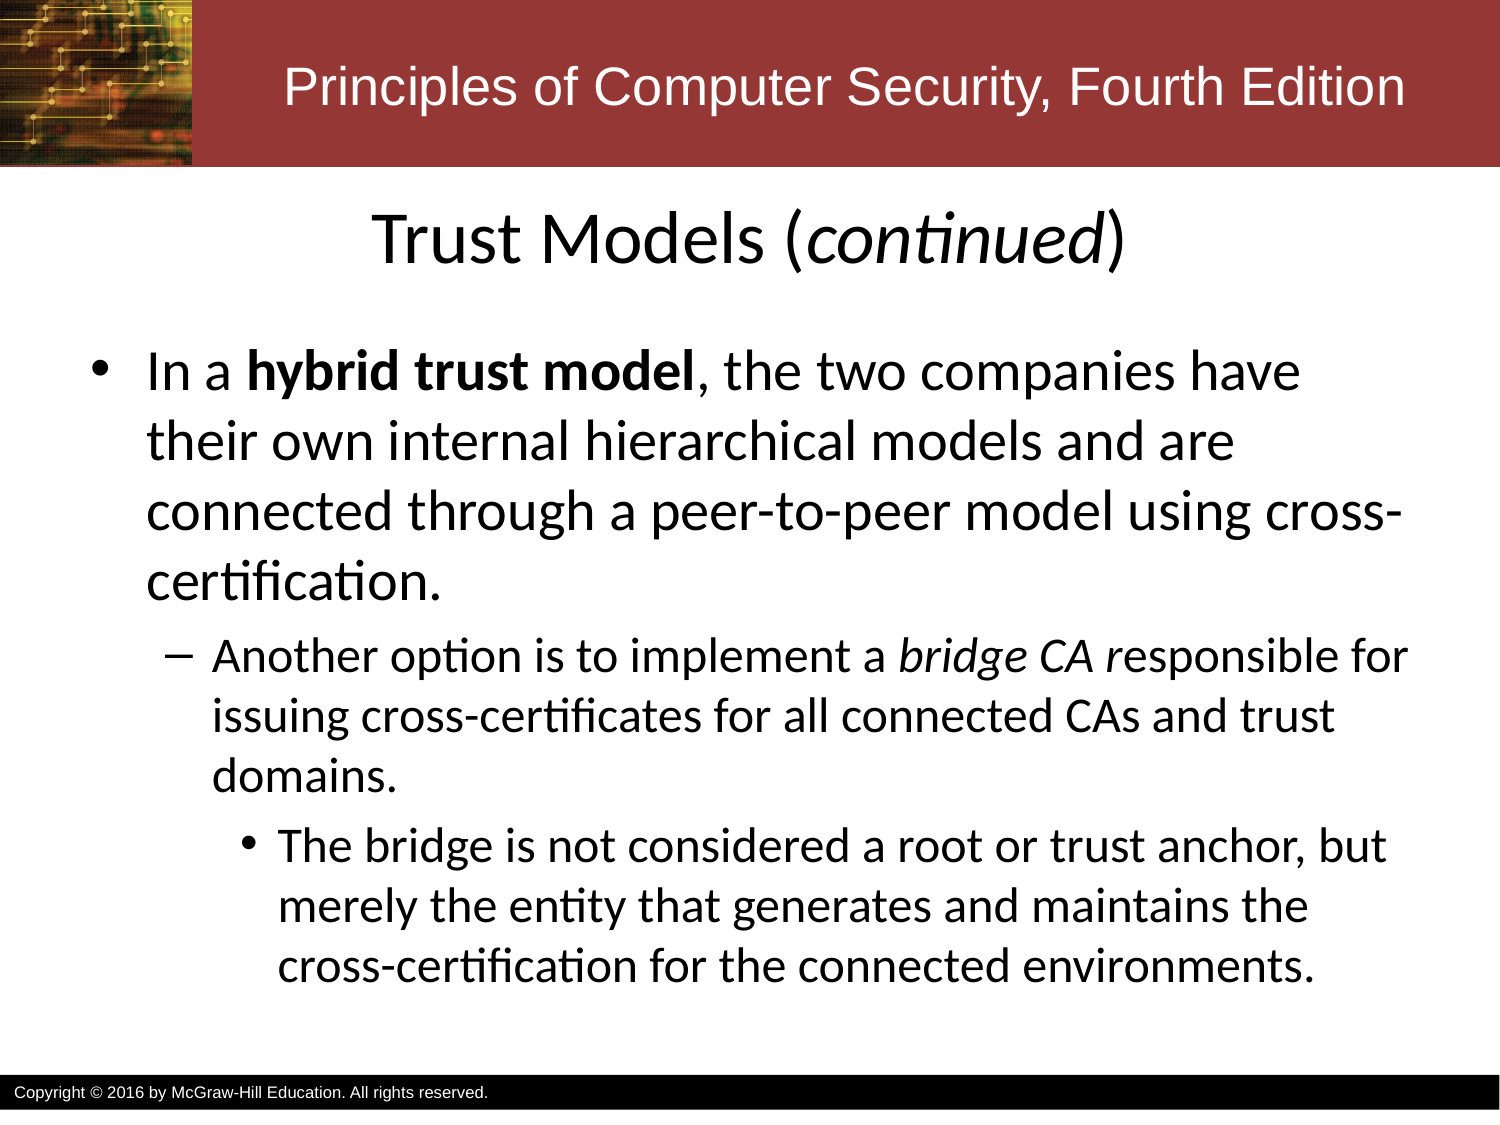

# Trust Models (continued)
In a hybrid trust model, the two companies have their own internal hierarchical models and are connected through a peer-to-peer model using cross-certification.
Another option is to implement a bridge CA responsible for issuing cross-certificates for all connected CAs and trust domains.
The bridge is not considered a root or trust anchor, but merely the entity that generates and maintains the cross-certification for the connected environments.